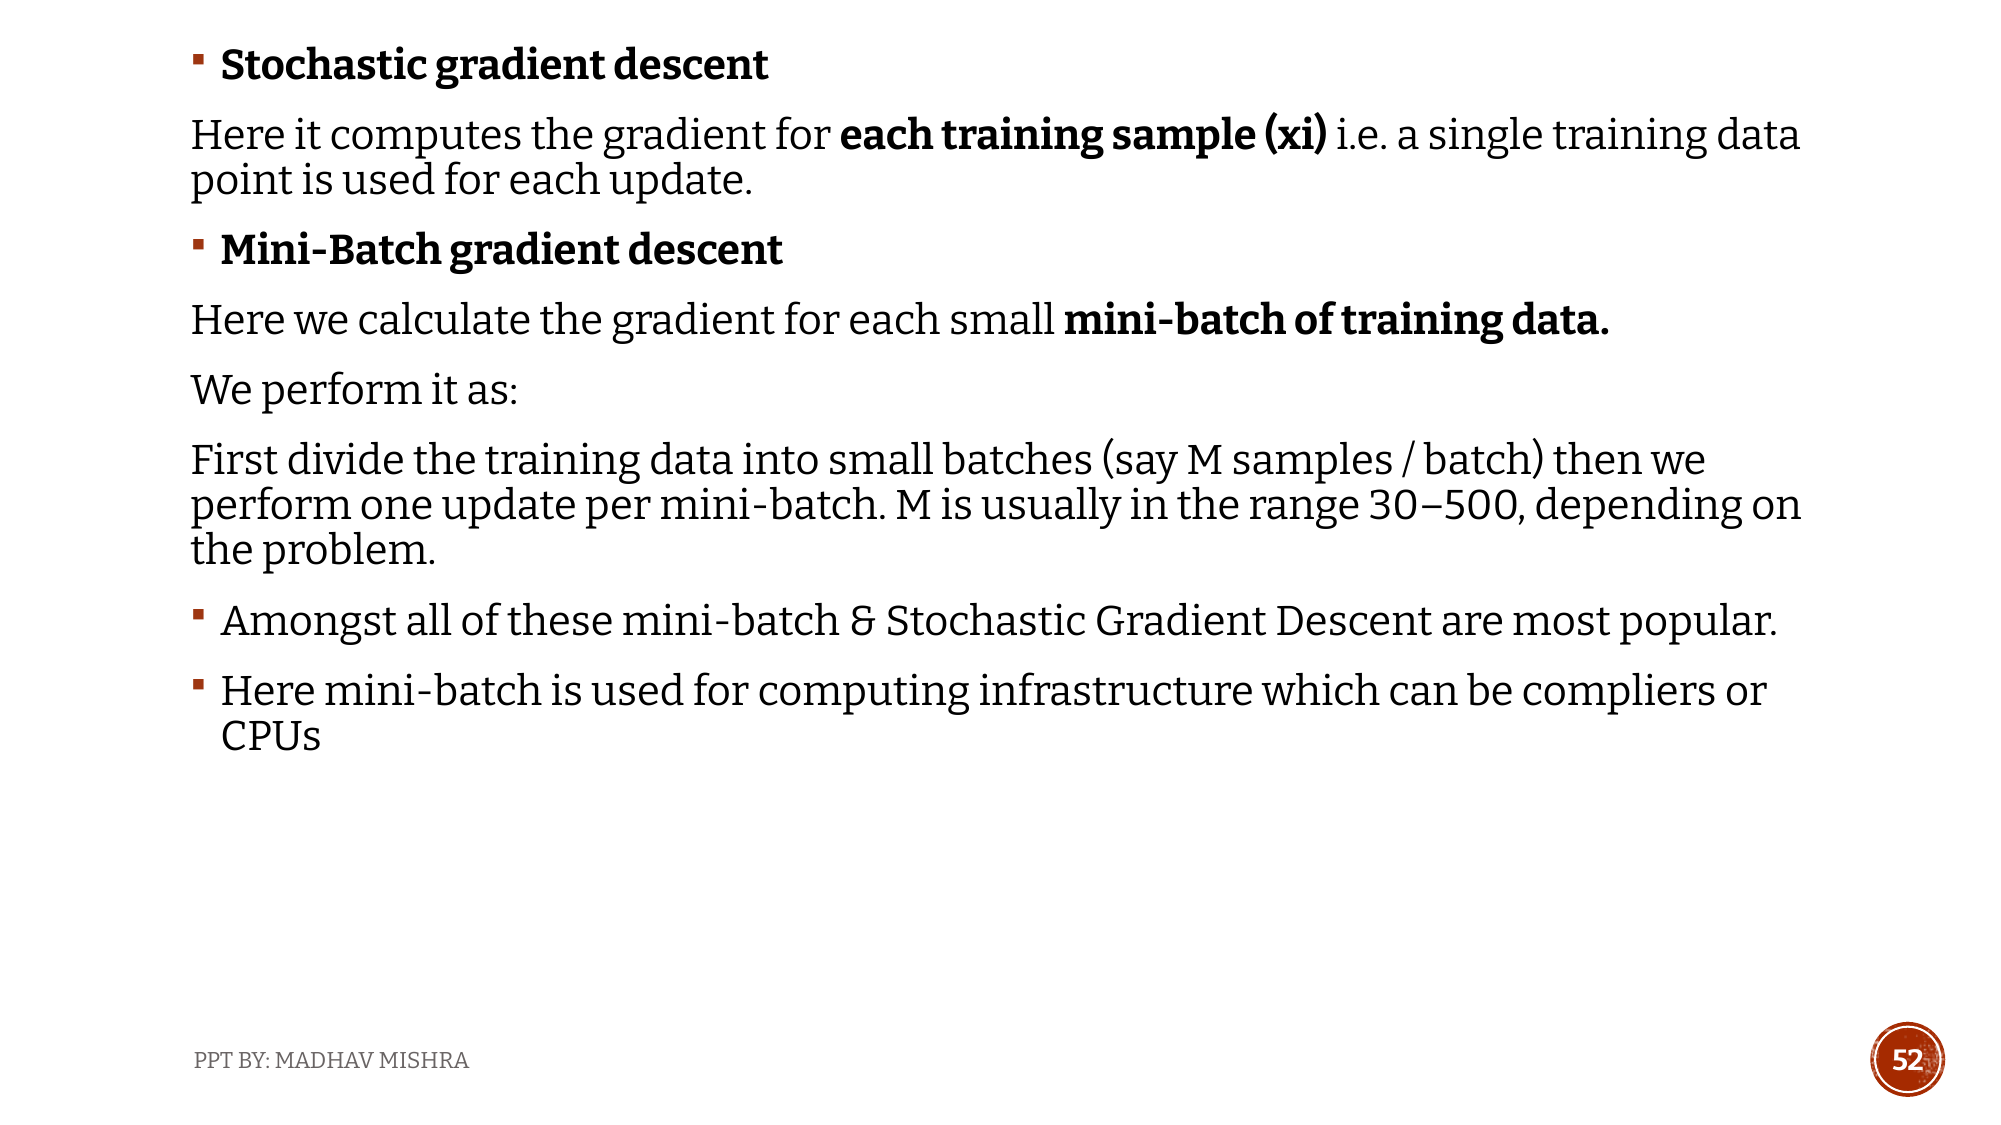

Stochastic gradient descent
Here it computes the gradient for each training sample (xi) i.e. a single training data point is used for each update.
Mini-Batch gradient descent
Here we calculate the gradient for each small mini-batch of training data.
We perform it as:
First divide the training data into small batches (say M samples / batch) then we perform one update per mini-batch. M is usually in the range 30–500, depending on the problem.
Amongst all of these mini-batch & Stochastic Gradient Descent are most popular.
Here mini-batch is used for computing infrastructure which can be compliers or CPUs

PPT BY: MADHAV MISHRA
52